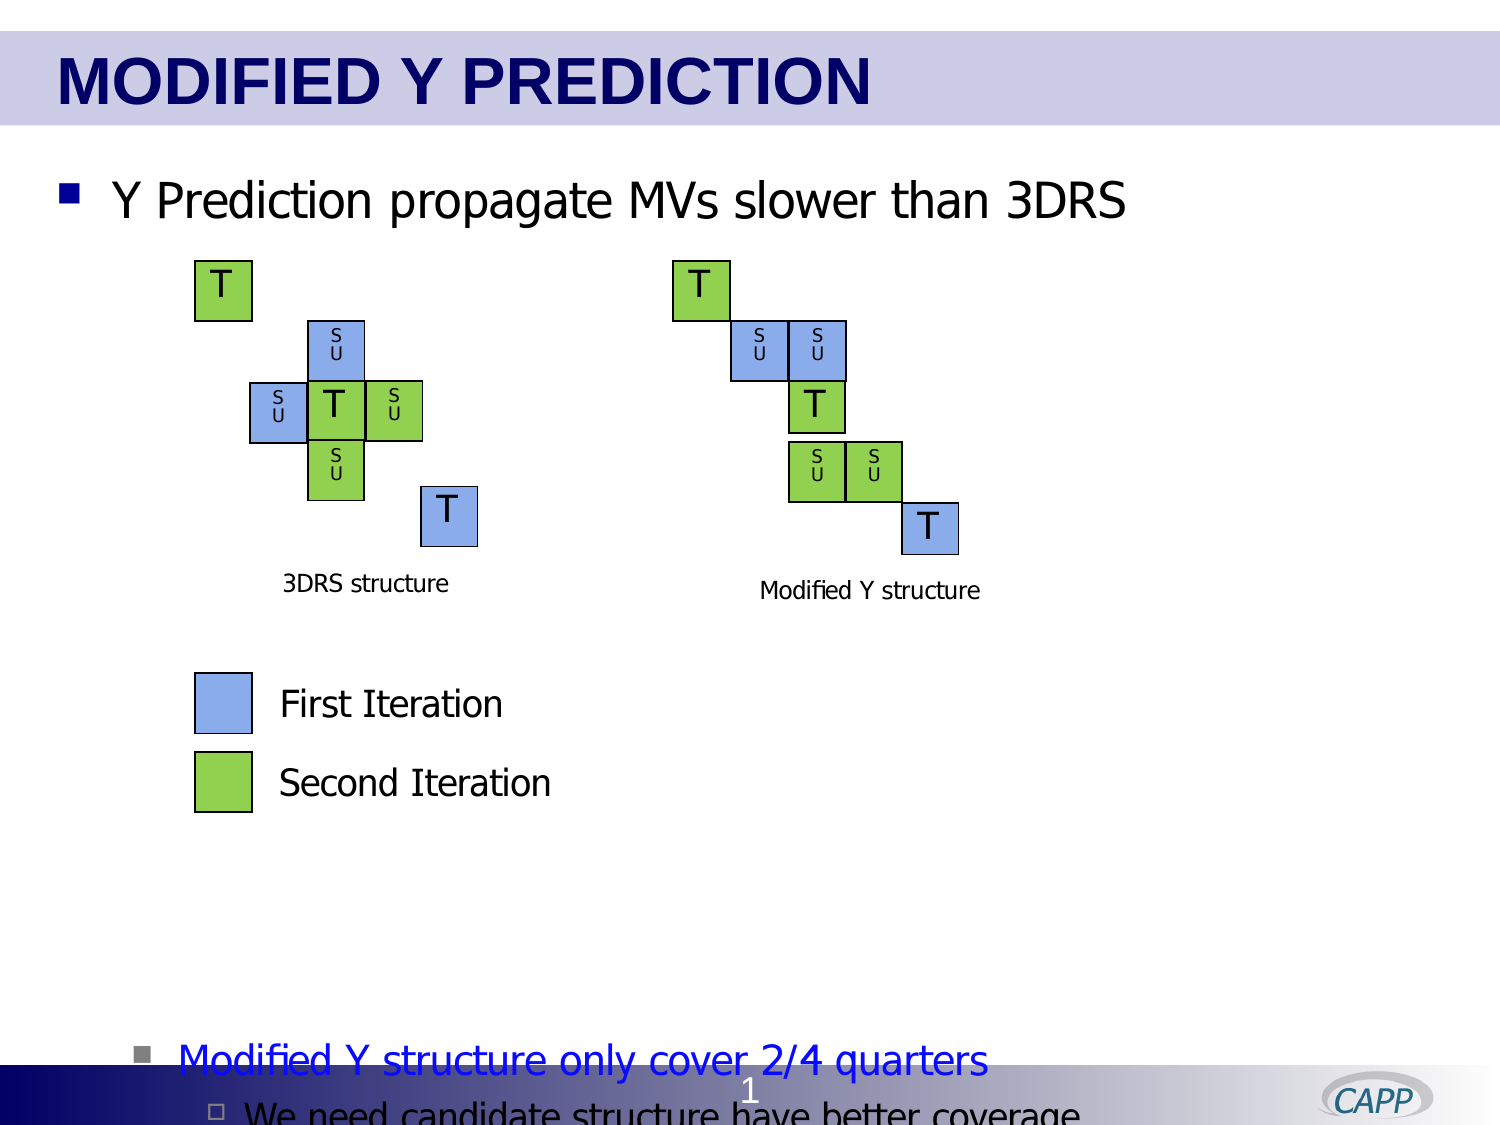

# Modified Y prediction
Y Prediction propagate MVs slower than 3DRS

Modified Y structure only cover 2/4 quarters
We need candidate structure have better coverage

| T |
| --- |
| T |
| --- |
| S U |
| --- |
| S U |
| --- |
| S U |
| --- |
| S U |
| --- |
| T, |
| --- |
| T |
| --- |
| S U |
| --- |
| S U |
| --- |
| S U |
| --- |
| S U |
| --- |
| T |
| --- |
| T |
| --- |
3DRS structure
Modified Y structure
First Iteration
|  |
| --- |
Second Iteration
|  |
| --- |